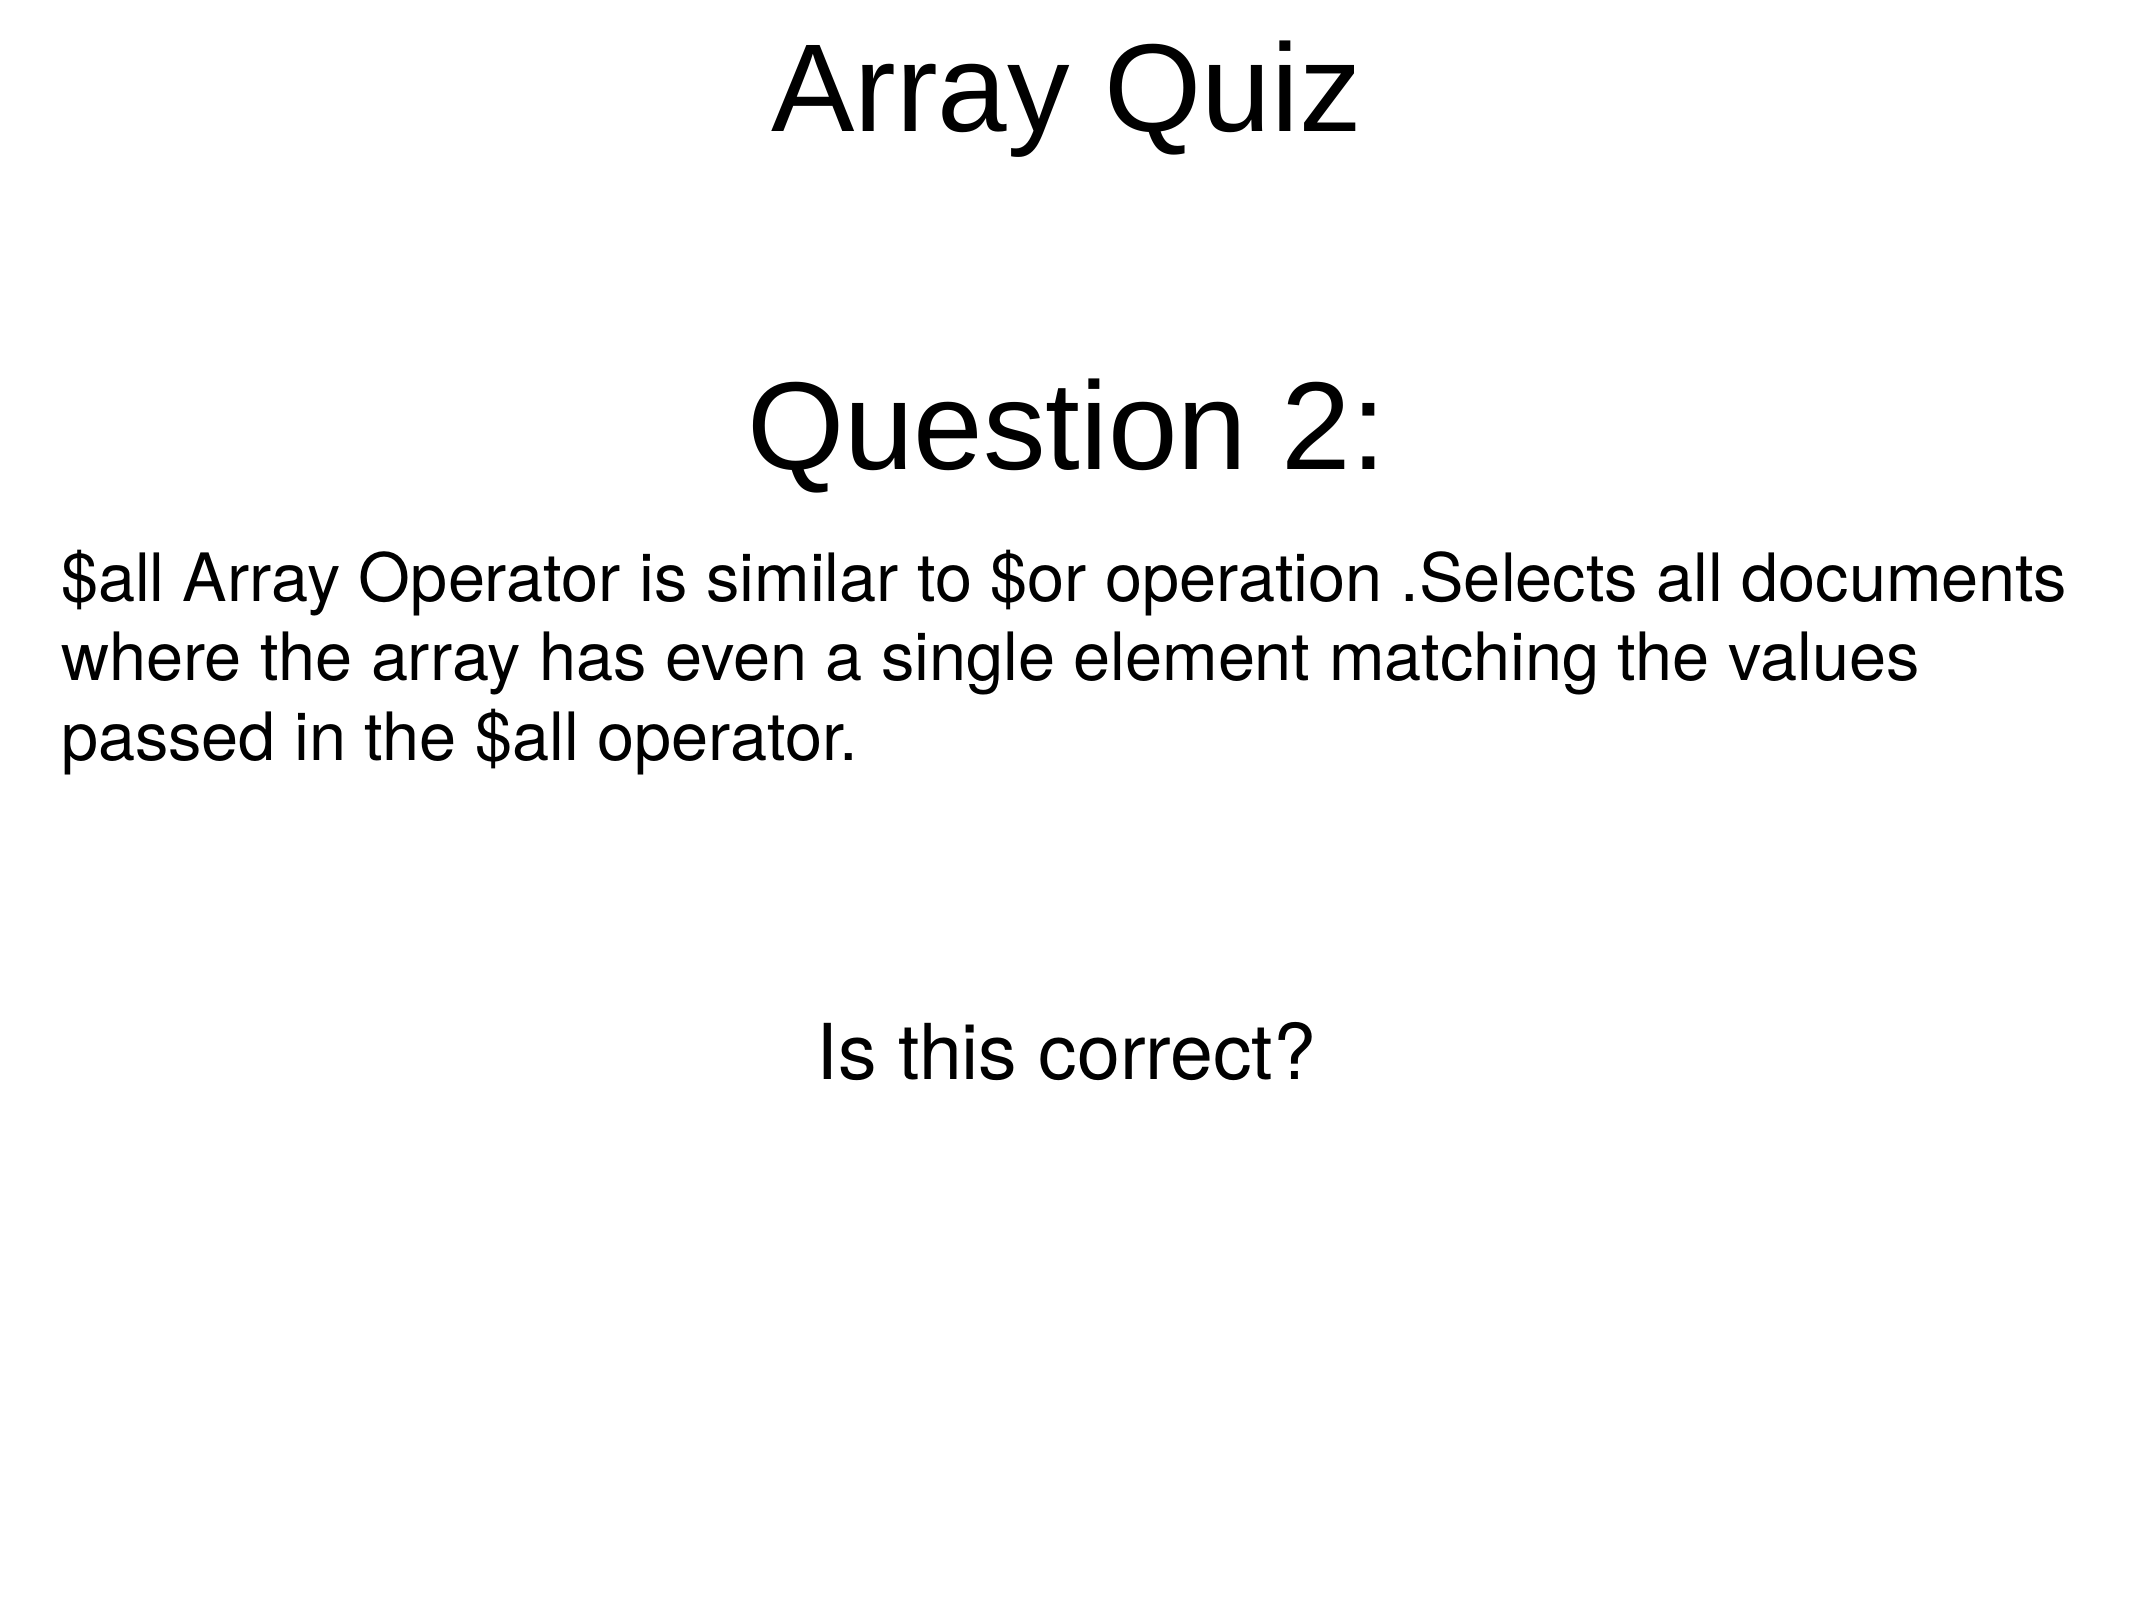

Array Quiz
Question 2:
$all Array Operator is similar to $or operation .Selects all documents where the array has even a single element matching the values passed in the $all operator.
Is this correct?